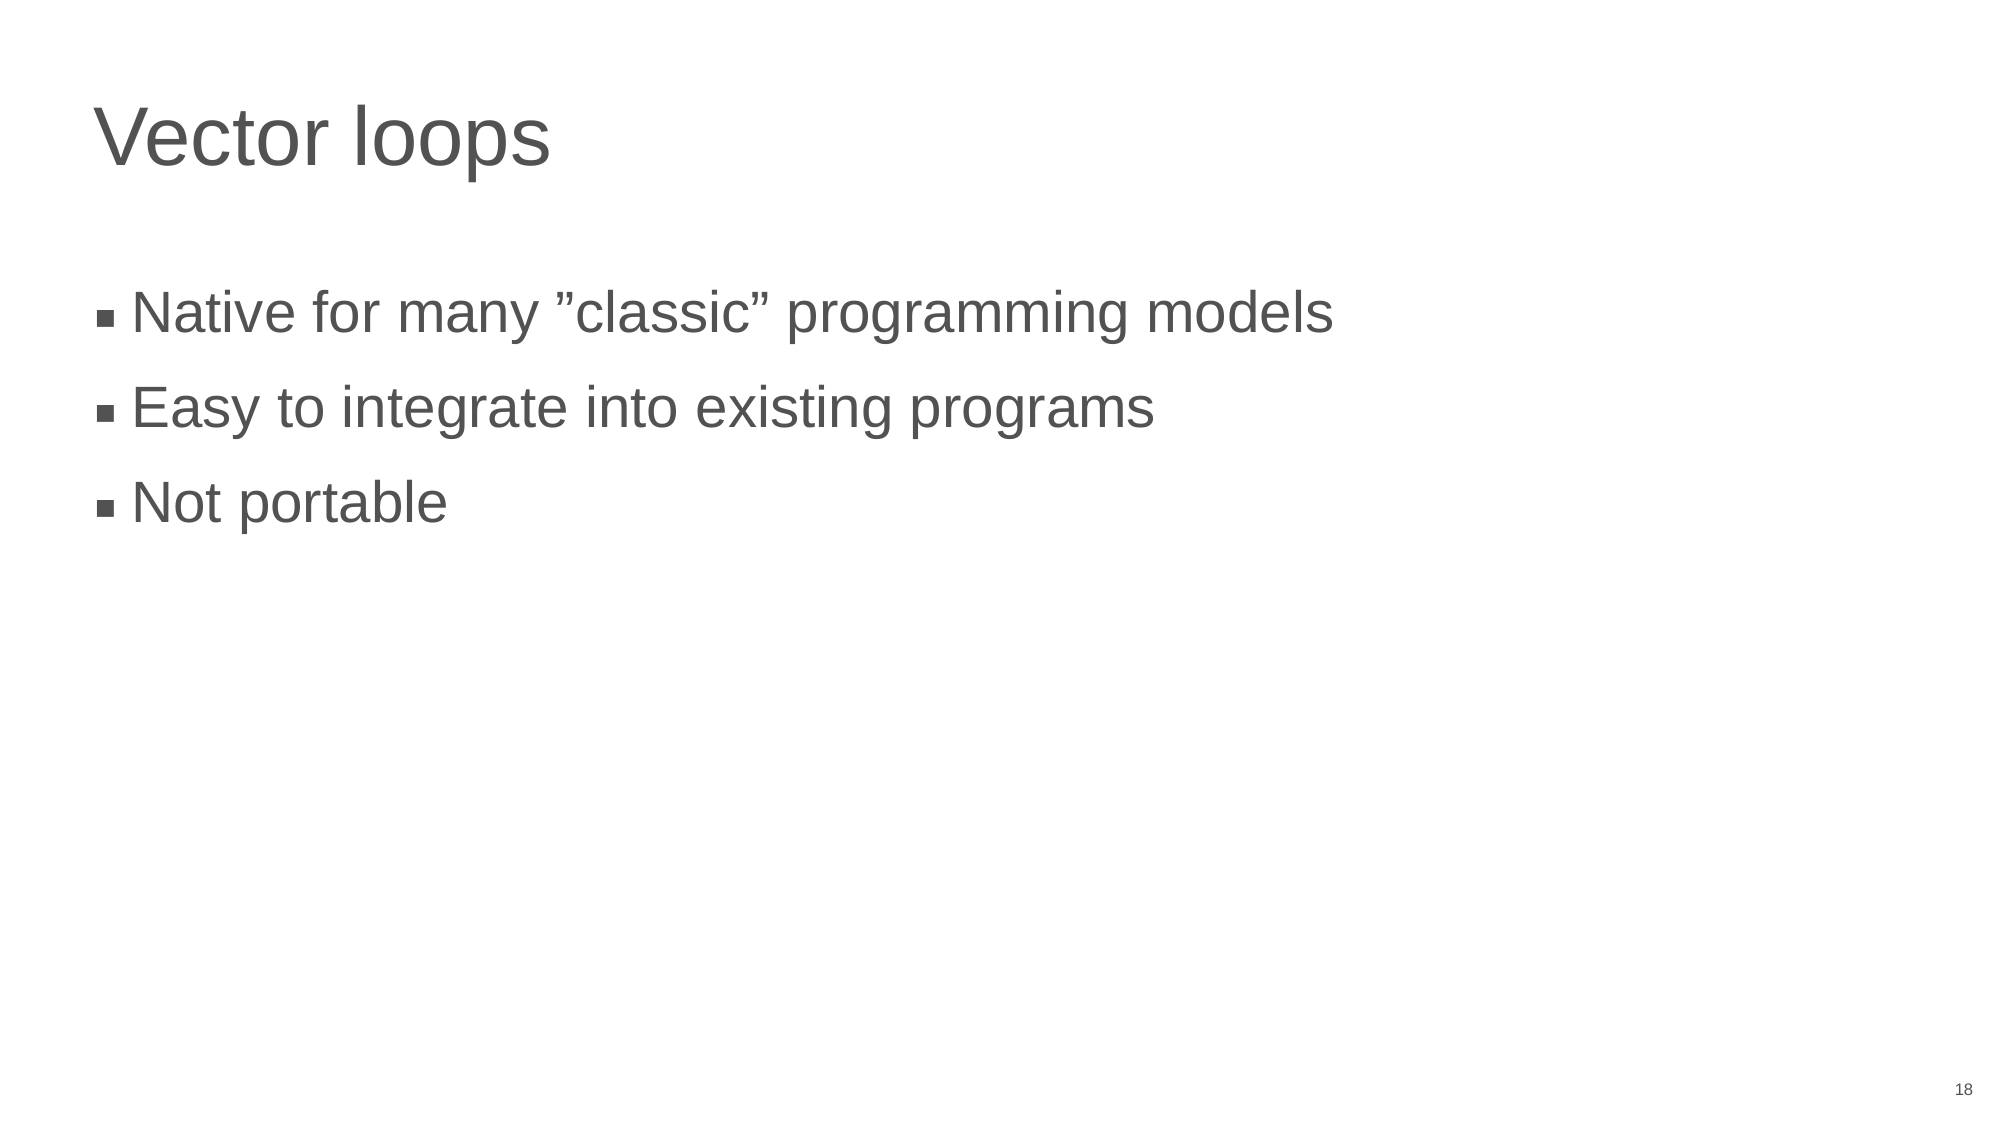

# Vector loops
Native for many ”classic” programming models
Easy to integrate into existing programs
Not portable